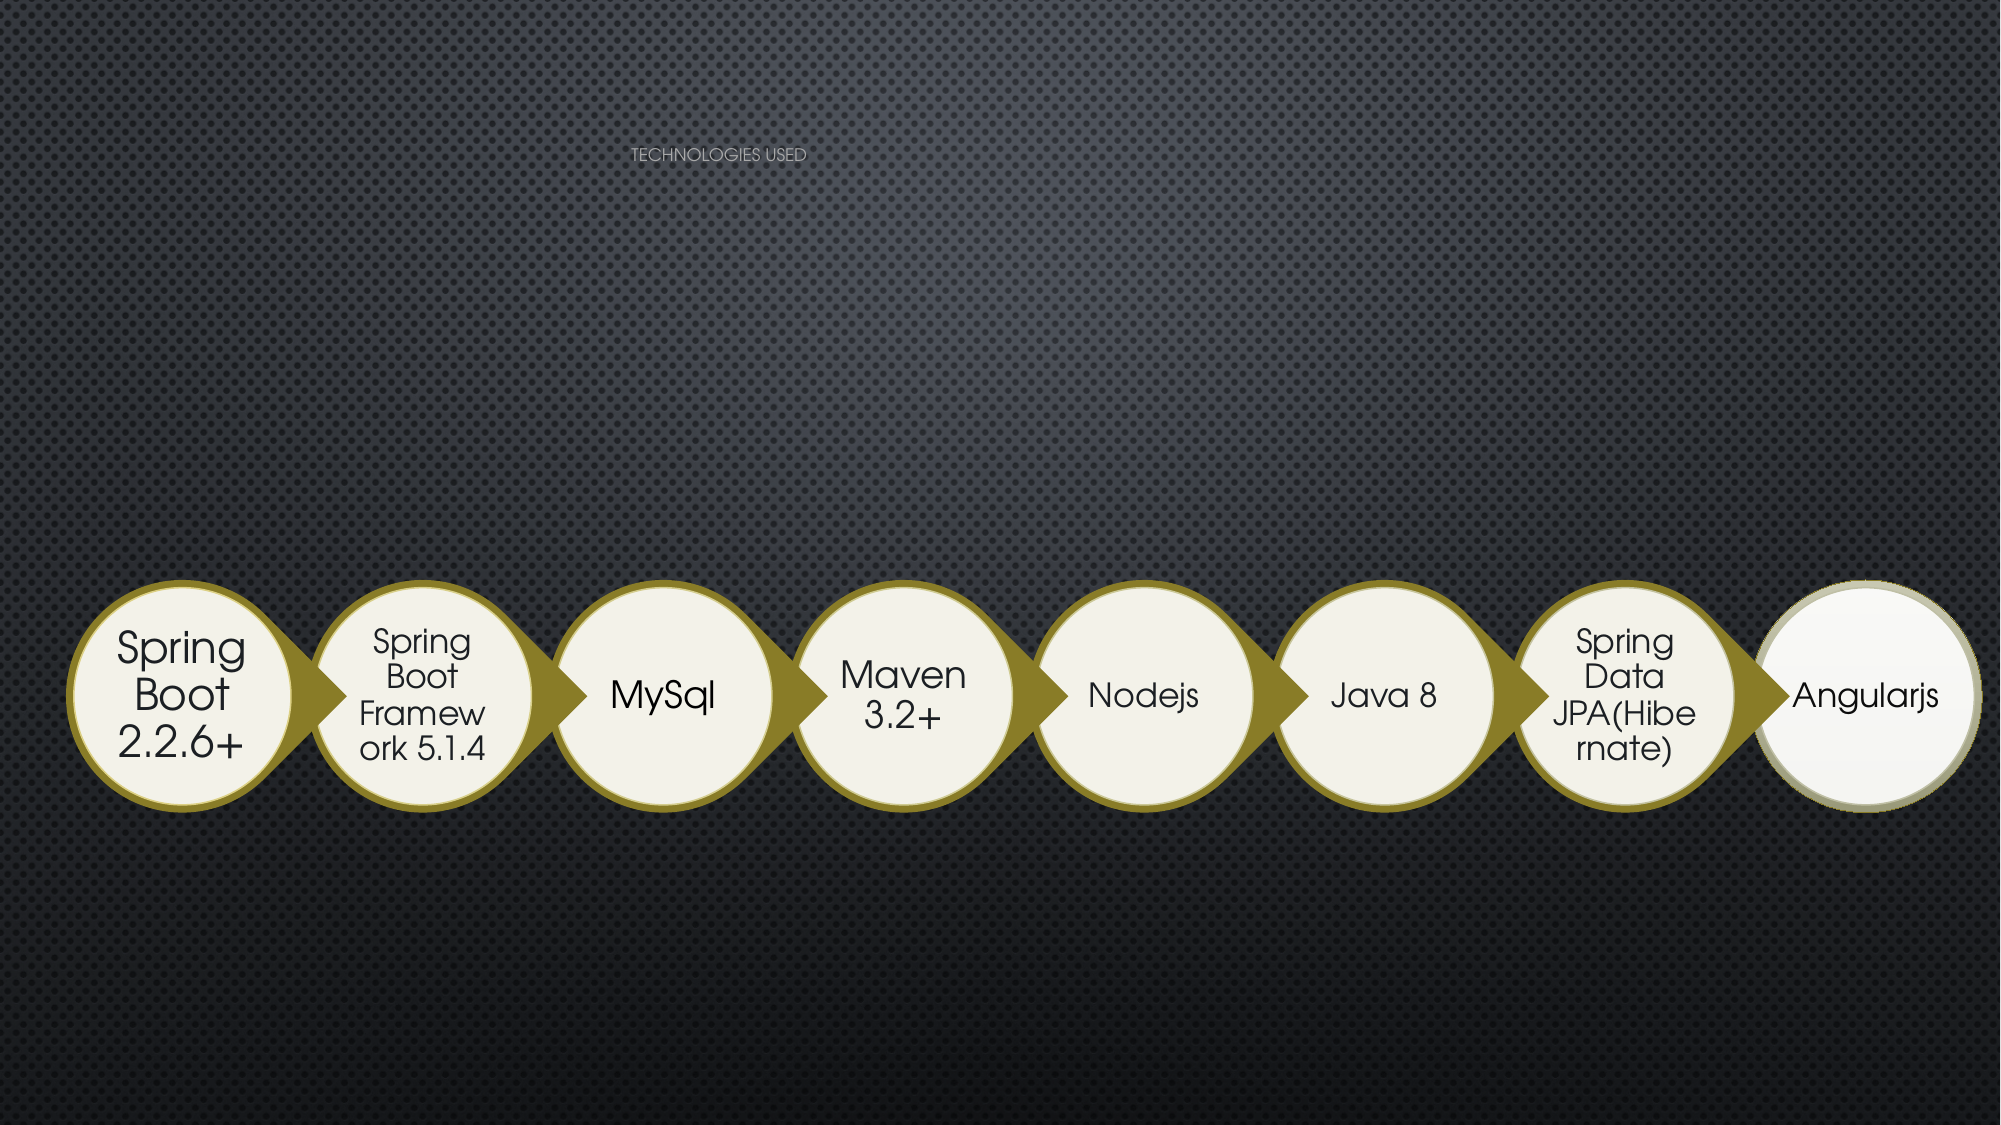

# Technologies Used
Angularjs
Spring Data JPA(Hibernate)
Java 8
Nodejs
Maven 3.2+
MySql
Spring Boot Framework 5.1.4
Spring Boot 2.2.6+